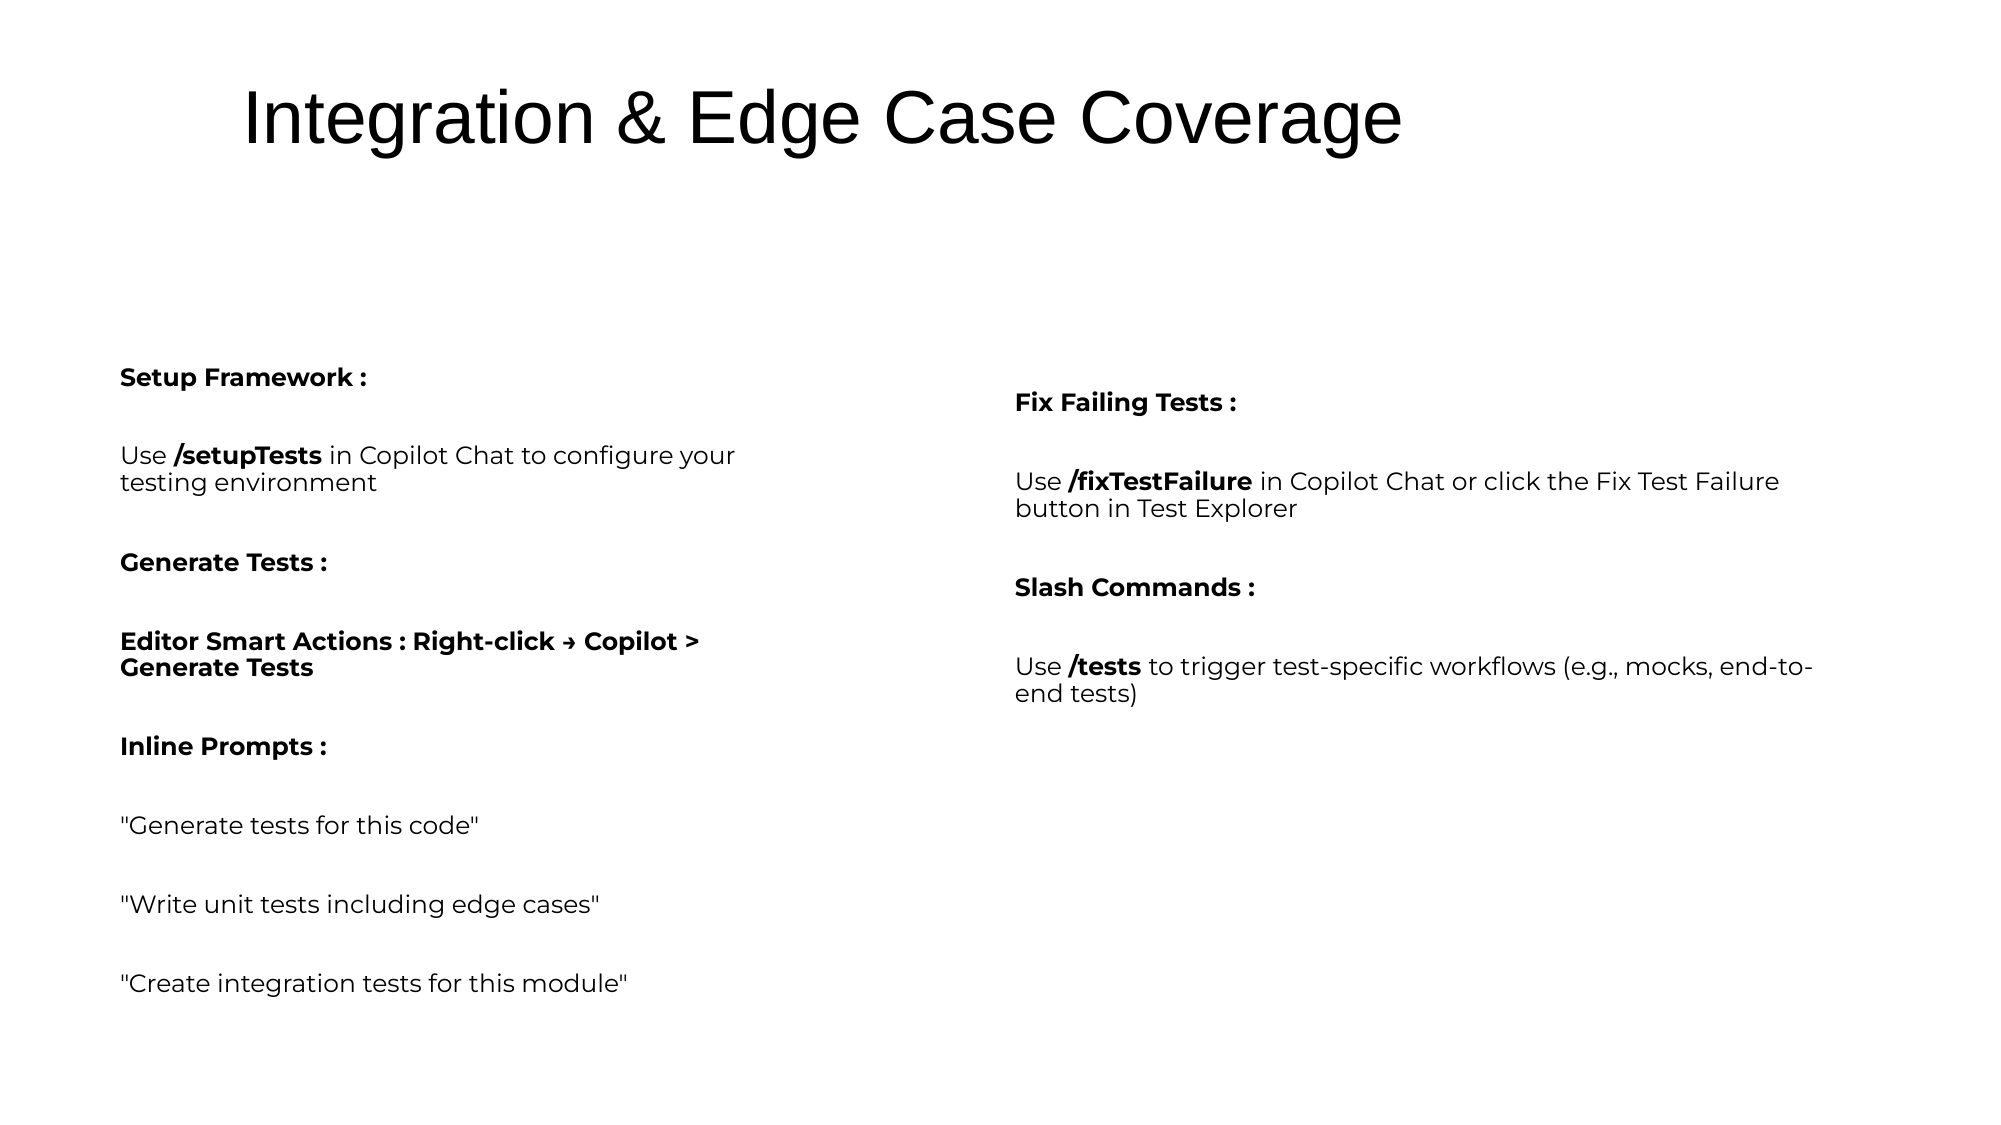

# Integration & Edge Case Coverage
Setup Framework :
Use /setupTests in Copilot Chat to configure your testing environment
Generate Tests :
Editor Smart Actions : Right-click → Copilot > Generate Tests
Inline Prompts :
"Generate tests for this code"
"Write unit tests including edge cases"
"Create integration tests for this module"
Fix Failing Tests :
Use /fixTestFailure in Copilot Chat or click the Fix Test Failure button in Test Explorer
Slash Commands :
Use /tests to trigger test-specific workflows (e.g., mocks, end-to-end tests)